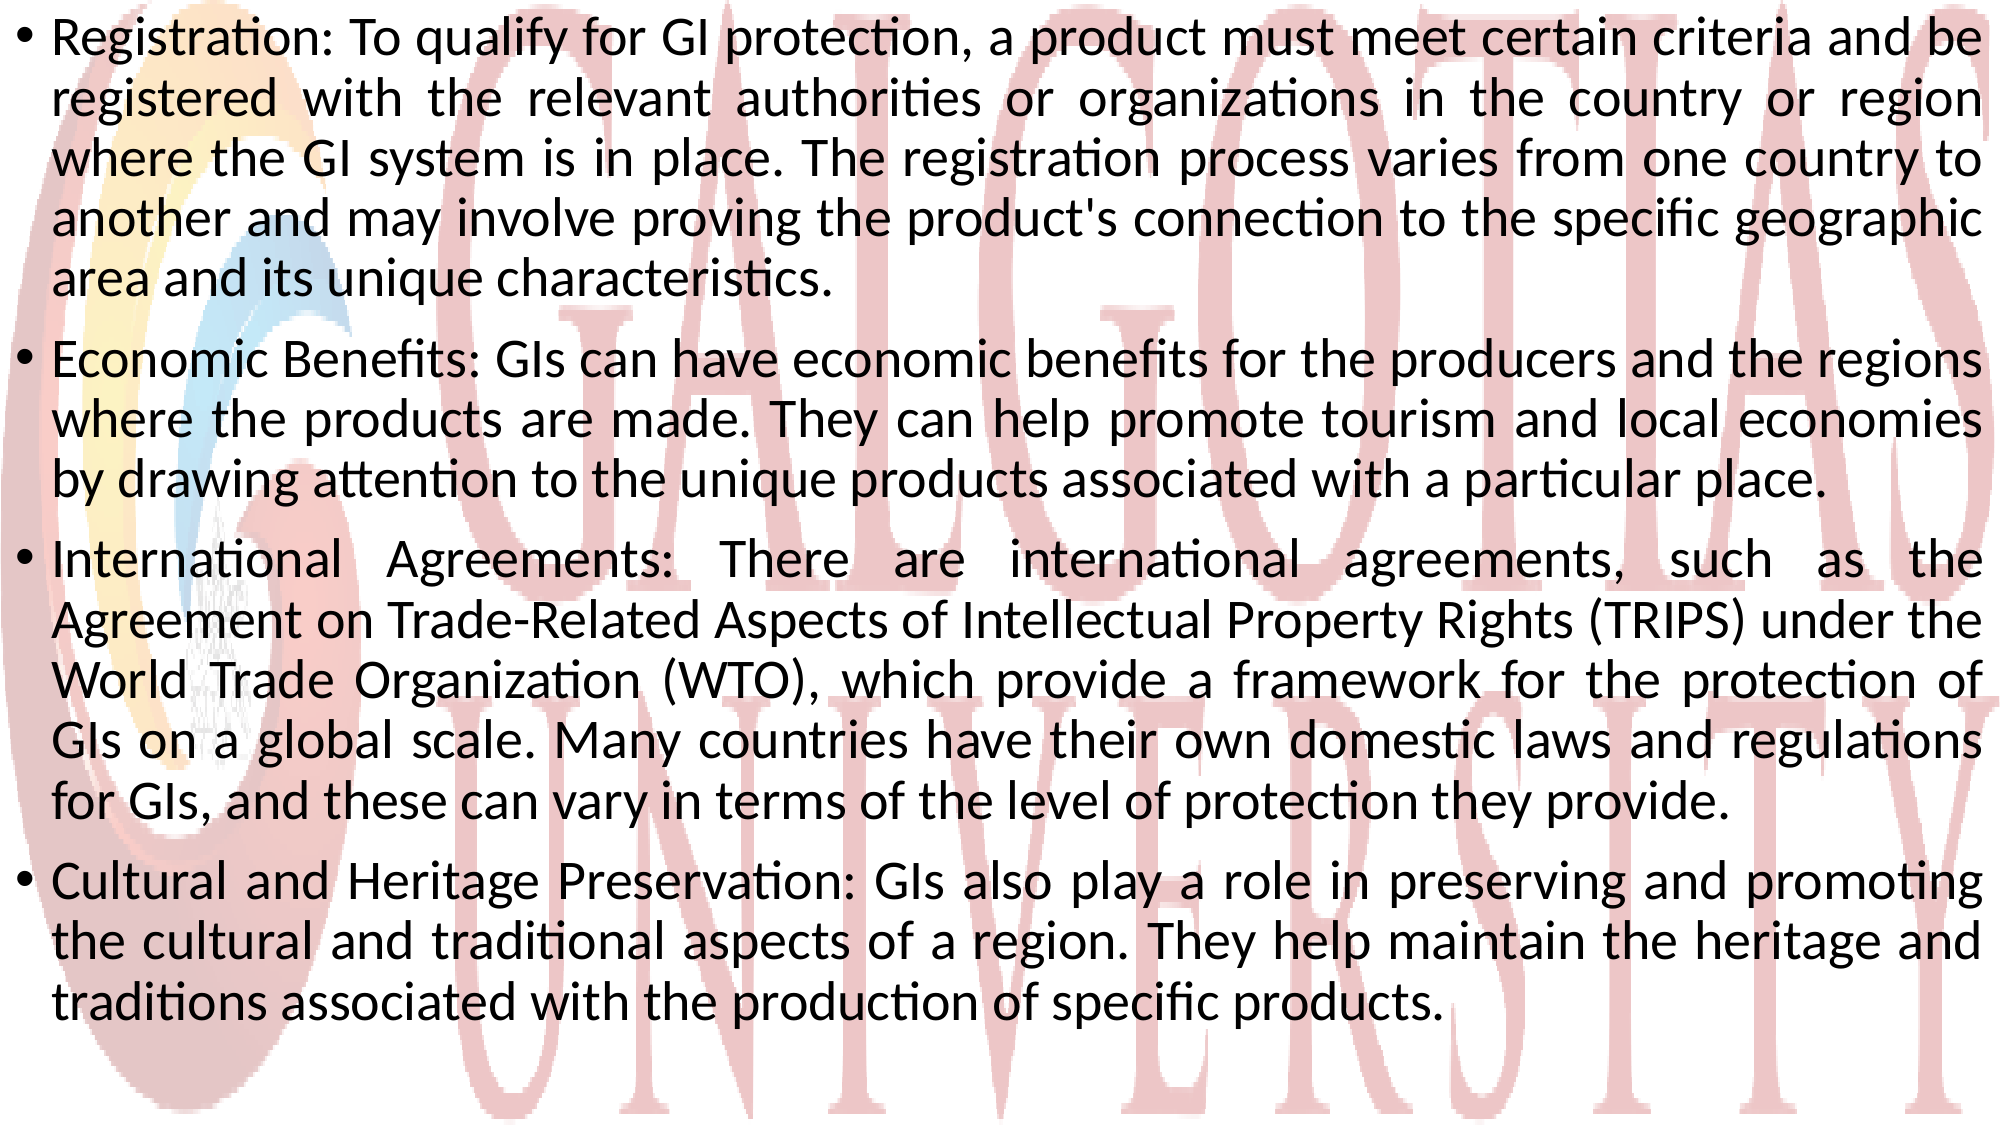

Registration: To qualify for GI protection, a product must meet certain criteria and be registered with the relevant authorities or organizations in the country or region where the GI system is in place. The registration process varies from one country to another and may involve proving the product's connection to the specific geographic area and its unique characteristics.
Economic Benefits: GIs can have economic benefits for the producers and the regions where the products are made. They can help promote tourism and local economies by drawing attention to the unique products associated with a particular place.
International Agreements: There are international agreements, such as the Agreement on Trade-Related Aspects of Intellectual Property Rights (TRIPS) under the World Trade Organization (WTO), which provide a framework for the protection of GIs on a global scale. Many countries have their own domestic laws and regulations for GIs, and these can vary in terms of the level of protection they provide.
Cultural and Heritage Preservation: GIs also play a role in preserving and promoting the cultural and traditional aspects of a region. They help maintain the heritage and traditions associated with the production of specific products.